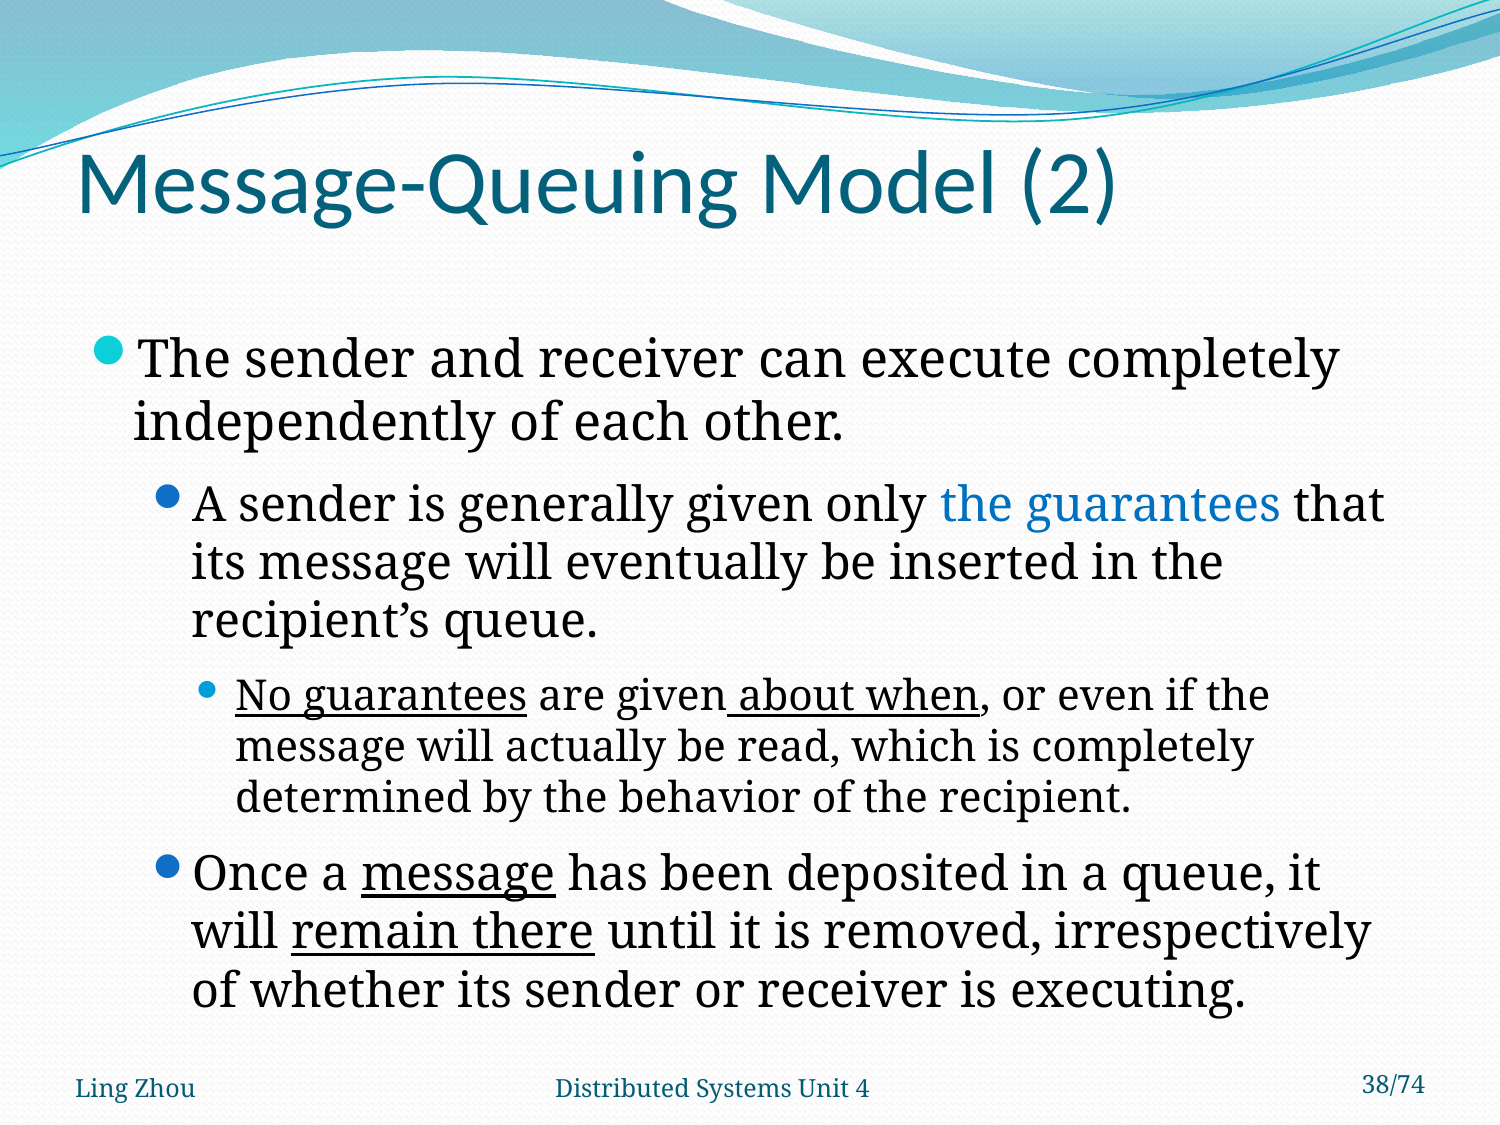

# Message-Queuing Model (2)
The sender and receiver can execute completely independently of each other.
A sender is generally given only the guarantees that its message will eventually be inserted in the recipient’s queue.
No guarantees are given about when, or even if the message will actually be read, which is completely determined by the behavior of the recipient.
Once a message has been deposited in a queue, it will remain there until it is removed, irrespectively of whether its sender or receiver is executing.
Ling Zhou
Distributed Systems Unit 4
38/74